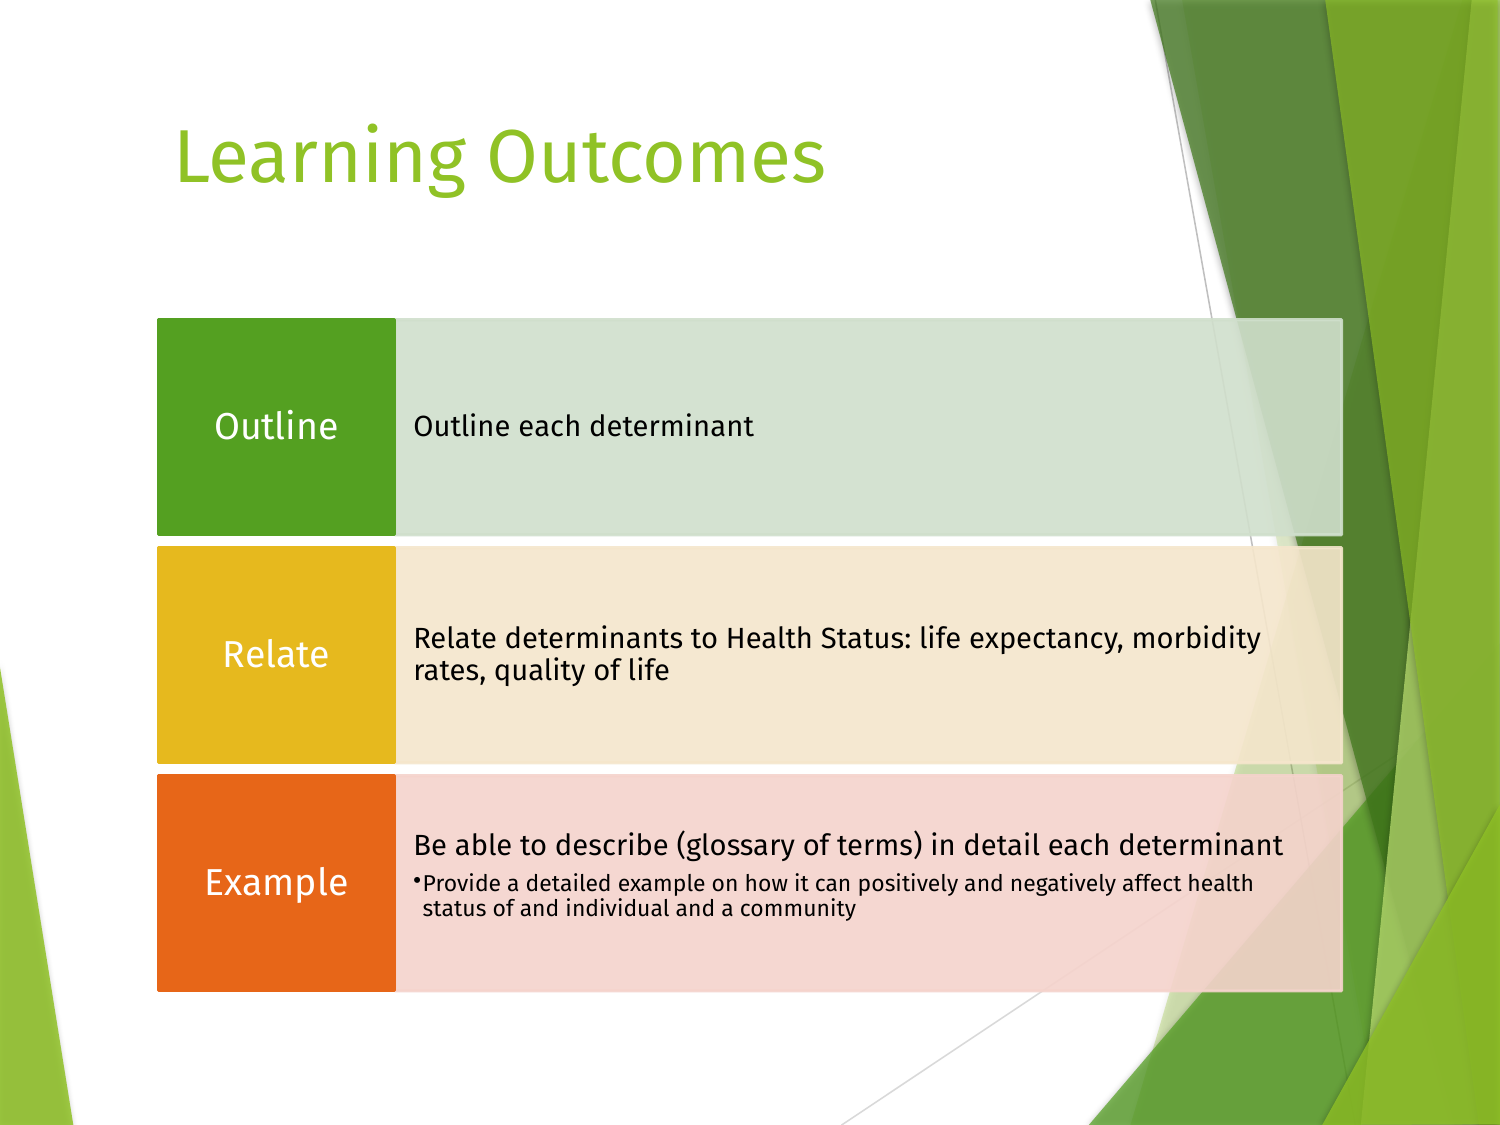

# Learning Outcomes
Outline each determinant
Outline
Relate determinants to Health Status: life expectancy, morbidity rates, quality of life
Relate
Be able to describe (glossary of terms) in detail each determinant
Provide a detailed example on how it can positively and negatively affect health status of and individual and a community
Example